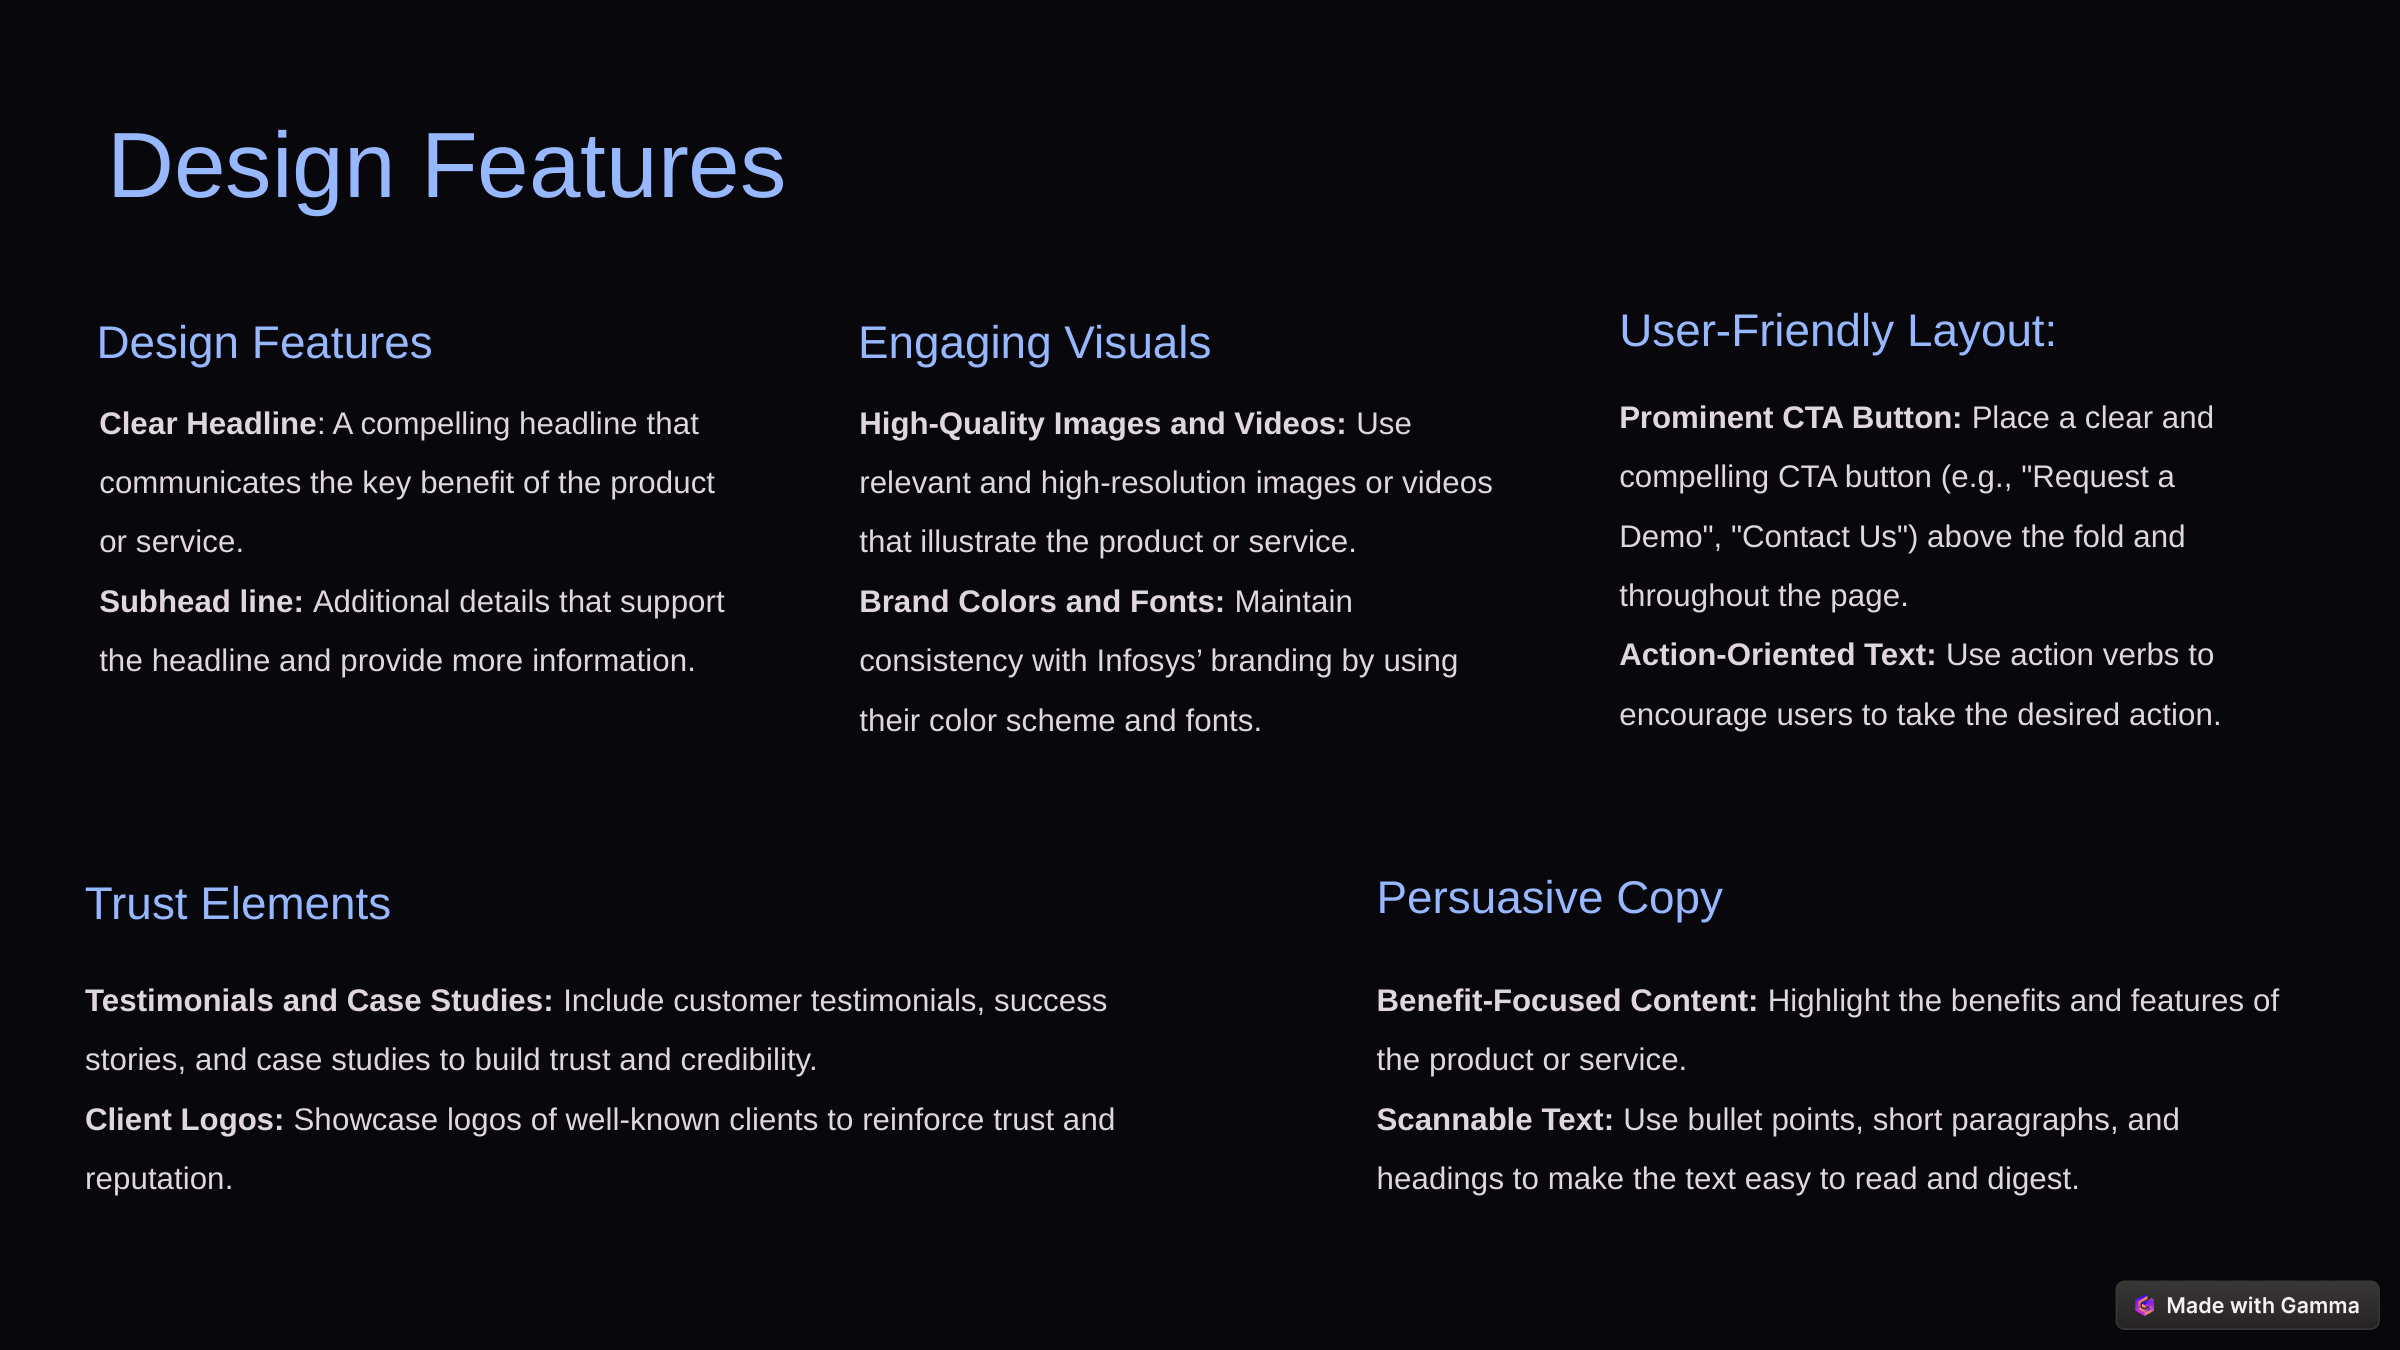

Design Features
User-Friendly Layout:
Design Features
Engaging Visuals
Prominent CTA Button: Place a clear and compelling CTA button (e.g., "Request a Demo", "Contact Us") above the fold and throughout the page.
Action-Oriented Text: Use action verbs to encourage users to take the desired action.
Clear Headline: A compelling headline that communicates the key benefit of the product or service.
Subhead line: Additional details that support the headline and provide more information.
High-Quality Images and Videos: Use relevant and high-resolution images or videos that illustrate the product or service.
Brand Colors and Fonts: Maintain consistency with Infosys’ branding by using their color scheme and fonts.
Persuasive Copy
Trust Elements
Testimonials and Case Studies: Include customer testimonials, success stories, and case studies to build trust and credibility.
Client Logos: Showcase logos of well-known clients to reinforce trust and reputation.
Benefit-Focused Content: Highlight the benefits and features of the product or service.
Scannable Text: Use bullet points, short paragraphs, and headings to make the text easy to read and digest.